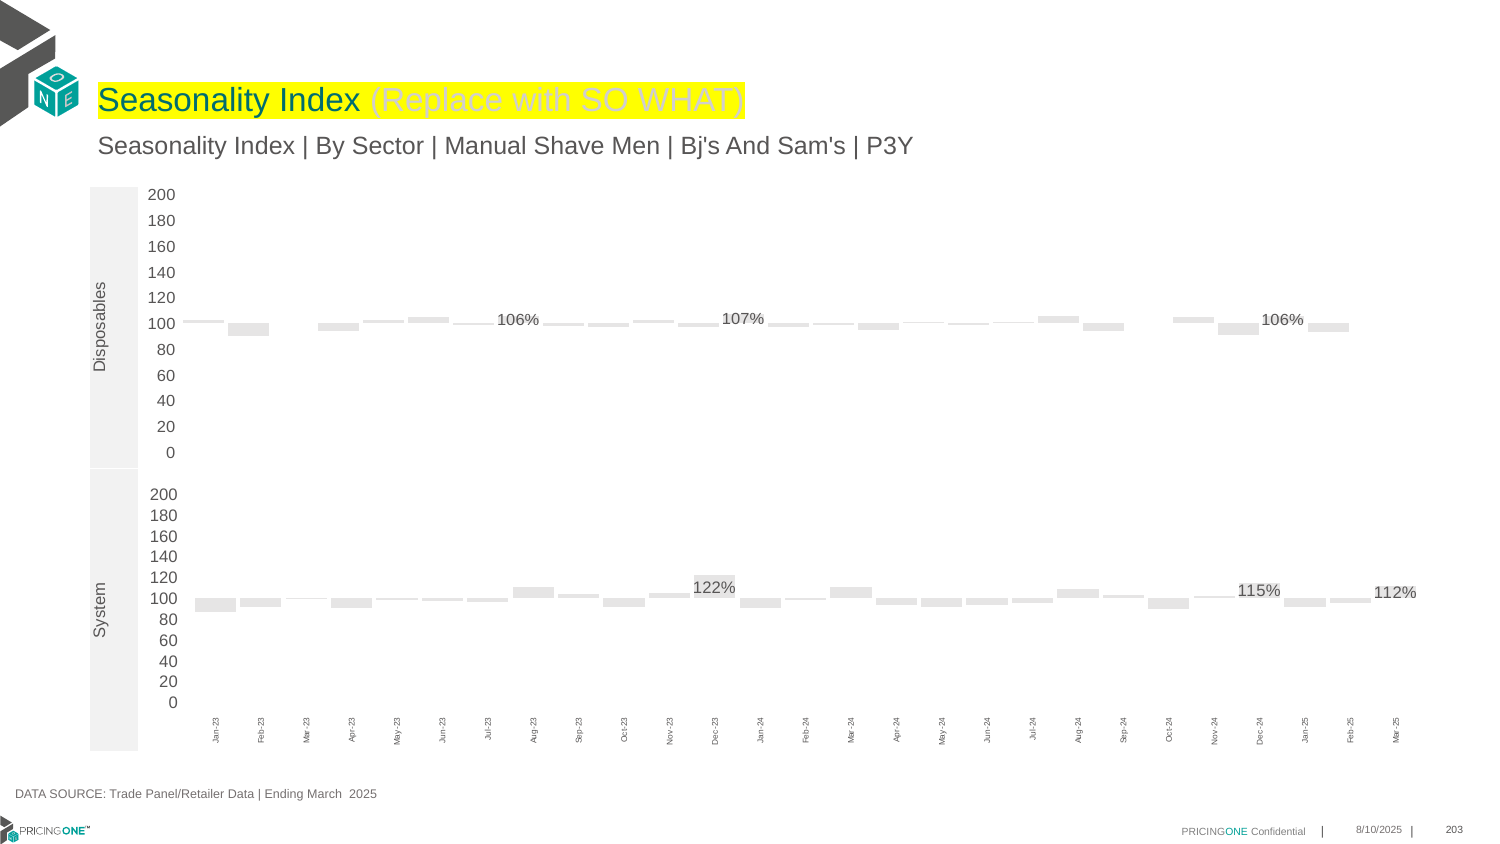

# Seasonality Index (Replace with SO WHAT)
Seasonality Index | By Sector | Manual Shave Men | Bj's And Sam's | P3Y

### Chart

| Category | Sales index |
|---|---|
| Jan-23 | 103.0 |
| Feb-23 | 90.0 |
| Mar-23 | 100.0 |
| Apr-23 | 94.0 |
| May-23 | 103.0 |
| Jun-23 | 105.0 |
| Jul-23 | 99.0 |
| Aug-23 | 106.0 |
| Sep-23 | 98.0 |
| Oct-23 | 97.0 |
| Nov-23 | 103.0 |
| Dec-23 | 97.0 |
| Jan-24 | 107.0 |
| Feb-24 | 97.0 |
| Mar-24 | 99.0 |
| Apr-24 | 95.0 |
| May-24 | 101.0 |
| Jun-24 | 99.0 |
| Jul-24 | 101.0 |
| Aug-24 | 106.0 |
| Sep-24 | 94.0 |
| Oct-24 | 100.0 |
| Nov-24 | 105.0 |
| Dec-24 | 91.0 |
| Jan-25 | 106.0 |
| Feb-25 | 93.0 |
| Mar-25 | 100.0 |
| Disposables |
| --- |
| System |

### Chart

| Category | Sales index |
|---|---|
| Jan-23 | 87.0 |
| Feb-23 | 92.0 |
| Mar-23 | 99.0 |
| Apr-23 | 91.0 |
| May-23 | 98.0 |
| Jun-23 | 97.0 |
| Jul-23 | 96.0 |
| Aug-23 | 111.0 |
| Sep-23 | 104.0 |
| Oct-23 | 92.0 |
| Nov-23 | 105.0 |
| Dec-23 | 122.0 |
| Jan-24 | 91.0 |
| Feb-24 | 98.0 |
| Mar-24 | 111.0 |
| Apr-24 | 94.0 |
| May-24 | 92.0 |
| Jun-24 | 94.0 |
| Jul-24 | 95.0 |
| Aug-24 | 109.0 |
| Sep-24 | 103.0 |
| Oct-24 | 90.0 |
| Nov-24 | 102.0 |
| Dec-24 | 115.0 |
| Jan-25 | 92.0 |
| Feb-25 | 95.0 |
| Mar-25 | 112.0 |
DATA SOURCE: Trade Panel/Retailer Data | Ending March  2025

8/10/2025
203